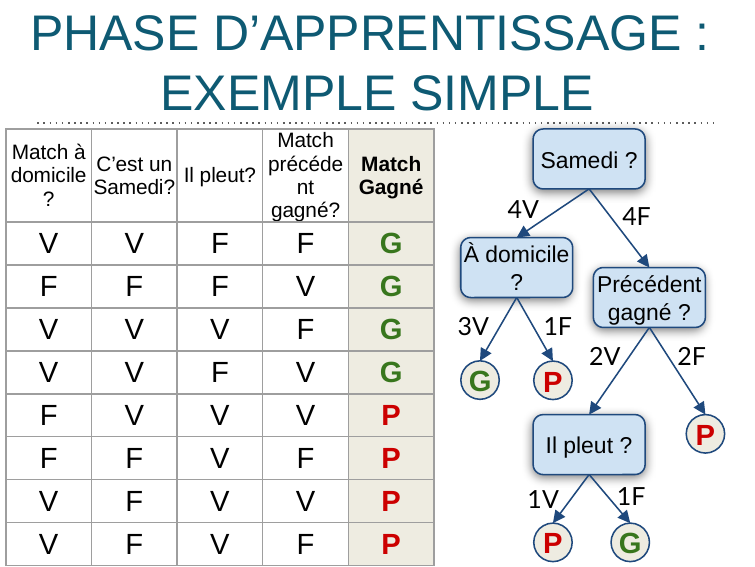

# PHASE D’APPRENTISSAGE :
EXEMPLE SIMPLE
| Match à domicile? | C’est un Samedi? | Il pleut? | Match précédent gagné? | Match Gagné |
| --- | --- | --- | --- | --- |
| V | V | F | F | G |
| F | F | F | V | G |
| V | V | V | F | G |
| V | V | F | V | G |
| F | V | V | V | P |
| F | F | V | F | P |
| V | F | V | V | P |
| V | F | V | F | P |
Samedi ?
4V
4F
À domicile ?
Précédent gagné ?
3V
1F
2V
2F
G
P
Il pleut ?
P
1F
1V
P
G